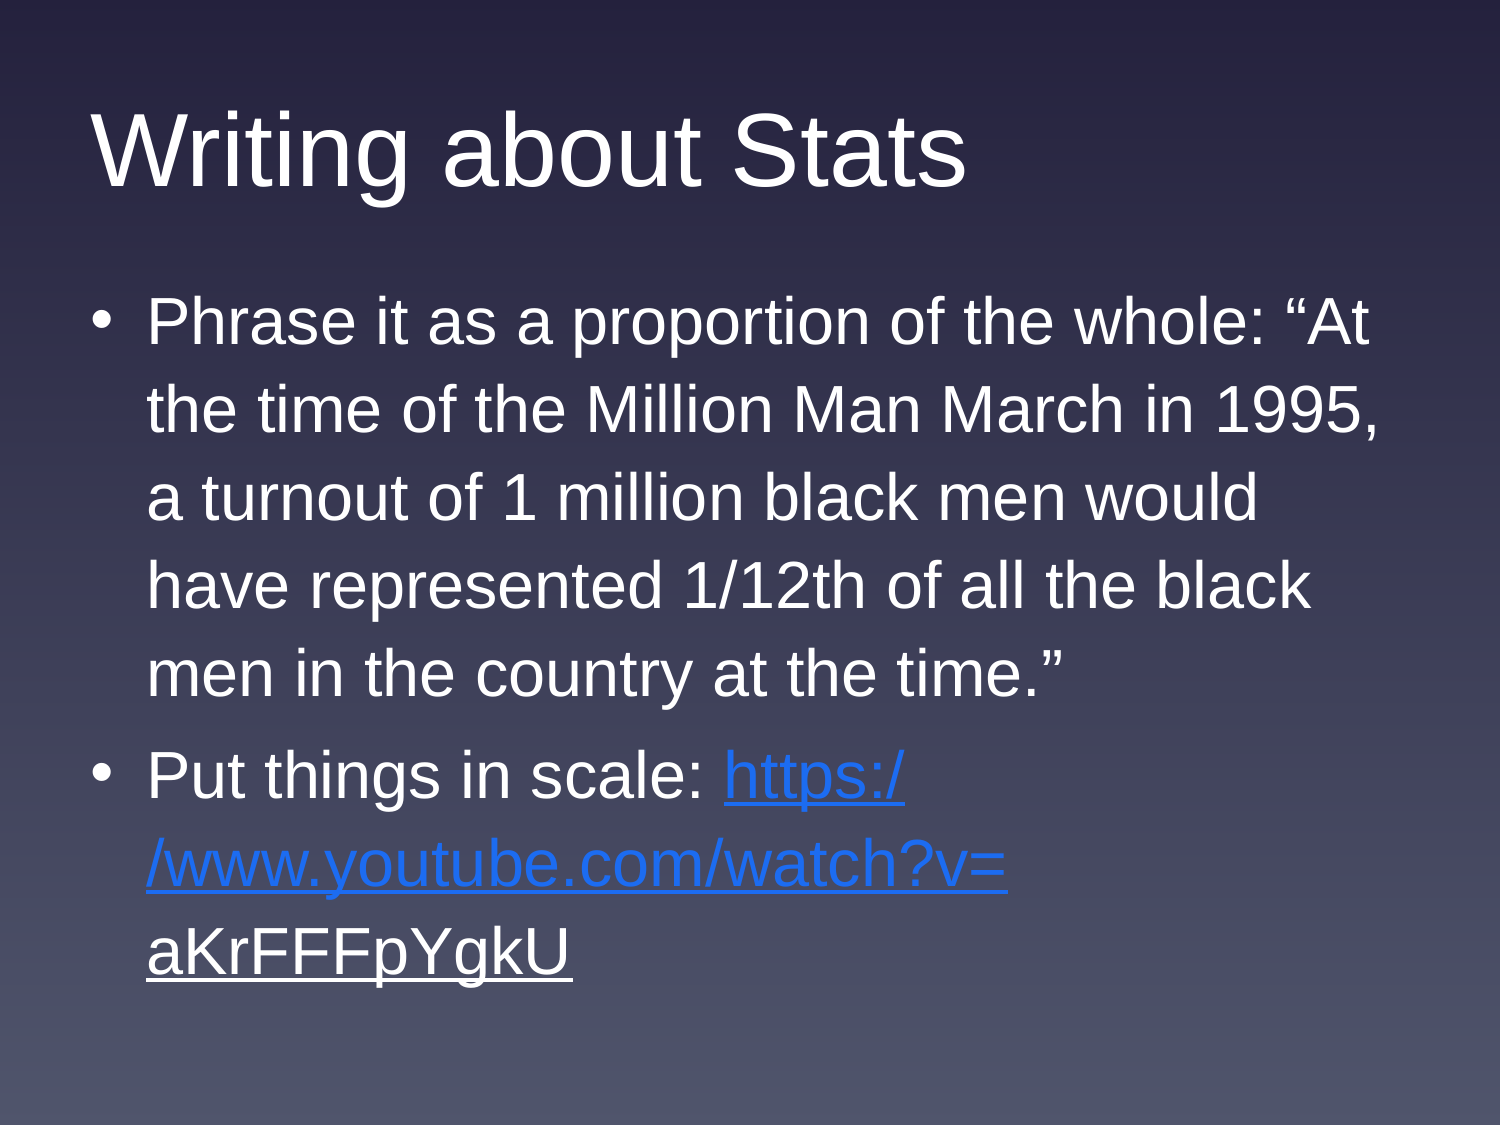

# Writing about Stats
Phrase it as a proportion of the whole: “At the time of the Million Man March in 1995, a turnout of 1 million black men would have represented 1/12th of all the black men in the country at the time.”
Put things in scale: https://www.youtube.com/watch?v=aKrFFFpYgkU